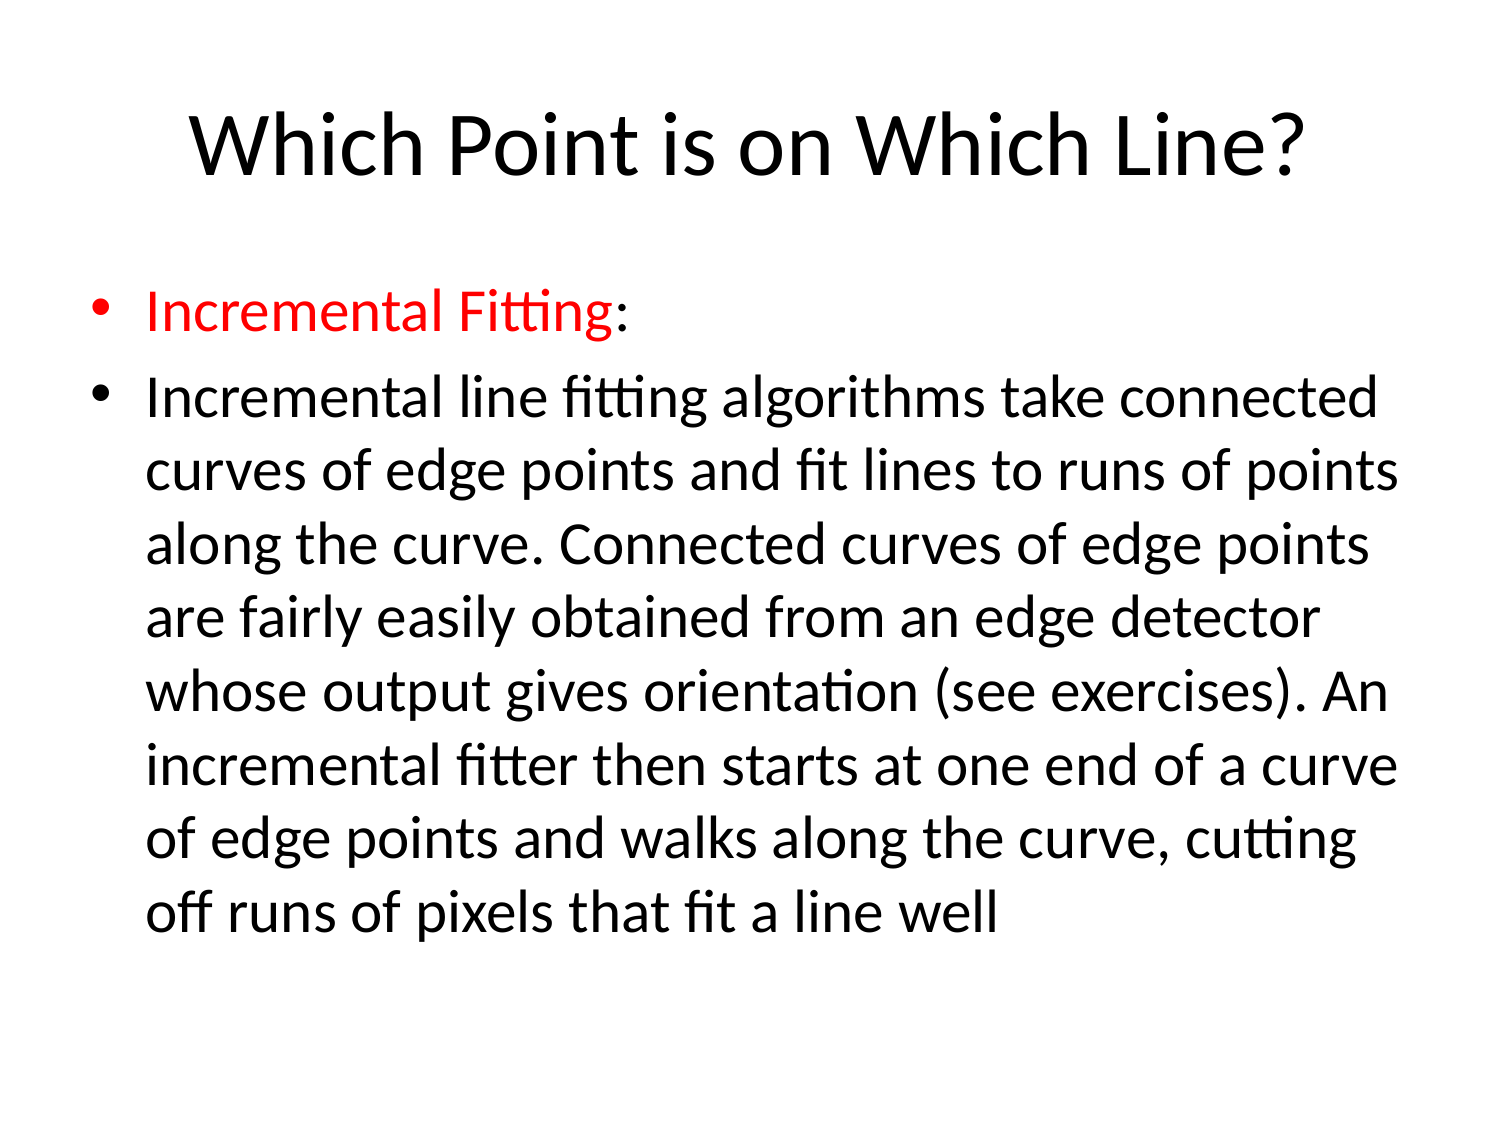

# Which Point is on Which Line?
Incremental Fitting:
Incremental line fitting algorithms take connected curves of edge points and fit lines to runs of points along the curve. Connected curves of edge points are fairly easily obtained from an edge detector whose output gives orientation (see exercises). An incremental fitter then starts at one end of a curve of edge points and walks along the curve, cutting off runs of pixels that fit a line well